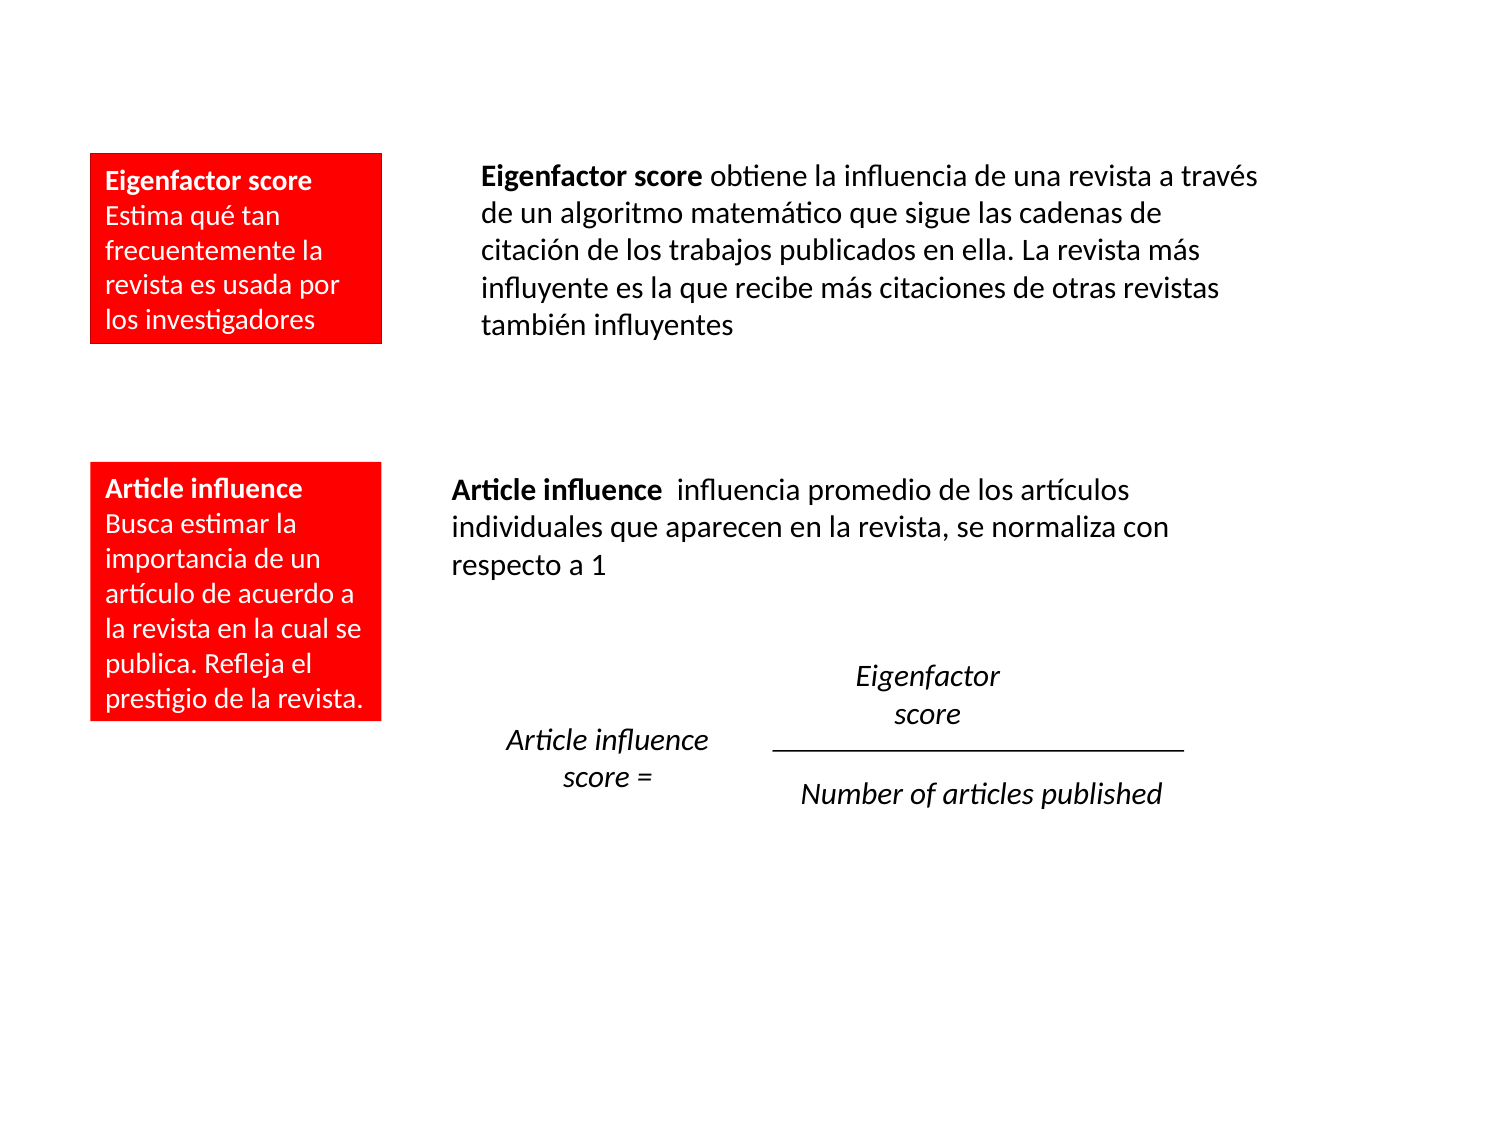

Eigenfactor score obtiene la influencia de una revista a través de un algoritmo matemático que sigue las cadenas de citación de los trabajos publicados en ella. La revista más influyente es la que recibe más citaciones de otras revistas también influyentes
Eigenfactor score Estima qué tan frecuentemente la revista es usada por los investigadores
Article influence Busca estimar la importancia de un artículo de acuerdo a la revista en la cual se publica. Refleja el prestigio de la revista.
Article influence  influencia promedio de los artículos individuales que aparecen en la revista, se normaliza con respecto a 1
Eigenfactor score
Article influence score =

Number of articles published